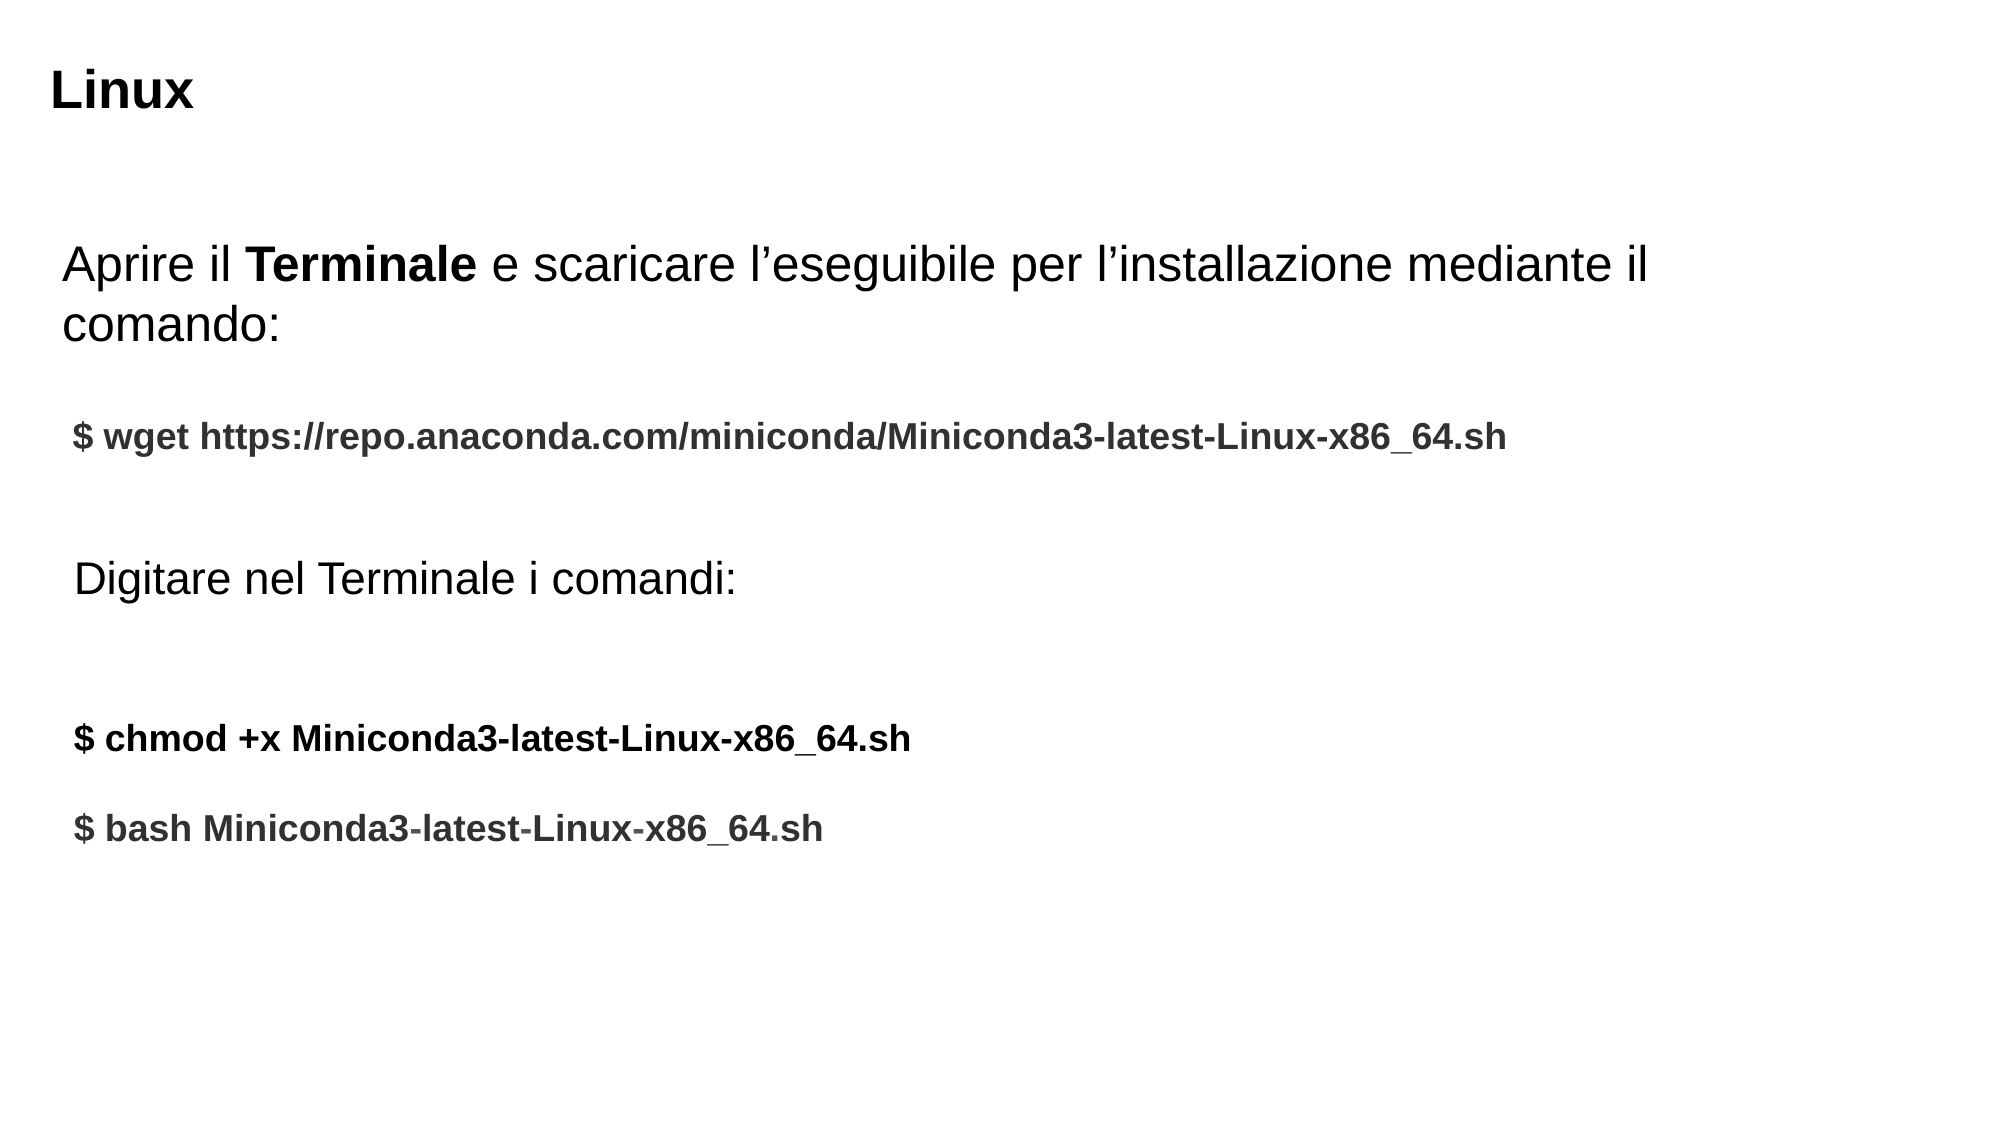

Linux

Aprire il Terminale e scaricare l’eseguibile per l’installazione mediante il comando:

 $ wget https://repo.anaconda.com/miniconda/Miniconda3-latest-Linux-x86_64.sh
Digitare nel Terminale i comandi:

$ chmod +x Miniconda3-latest-Linux-x86_64.sh

$ bash Miniconda3-latest-Linux-x86_64.sh